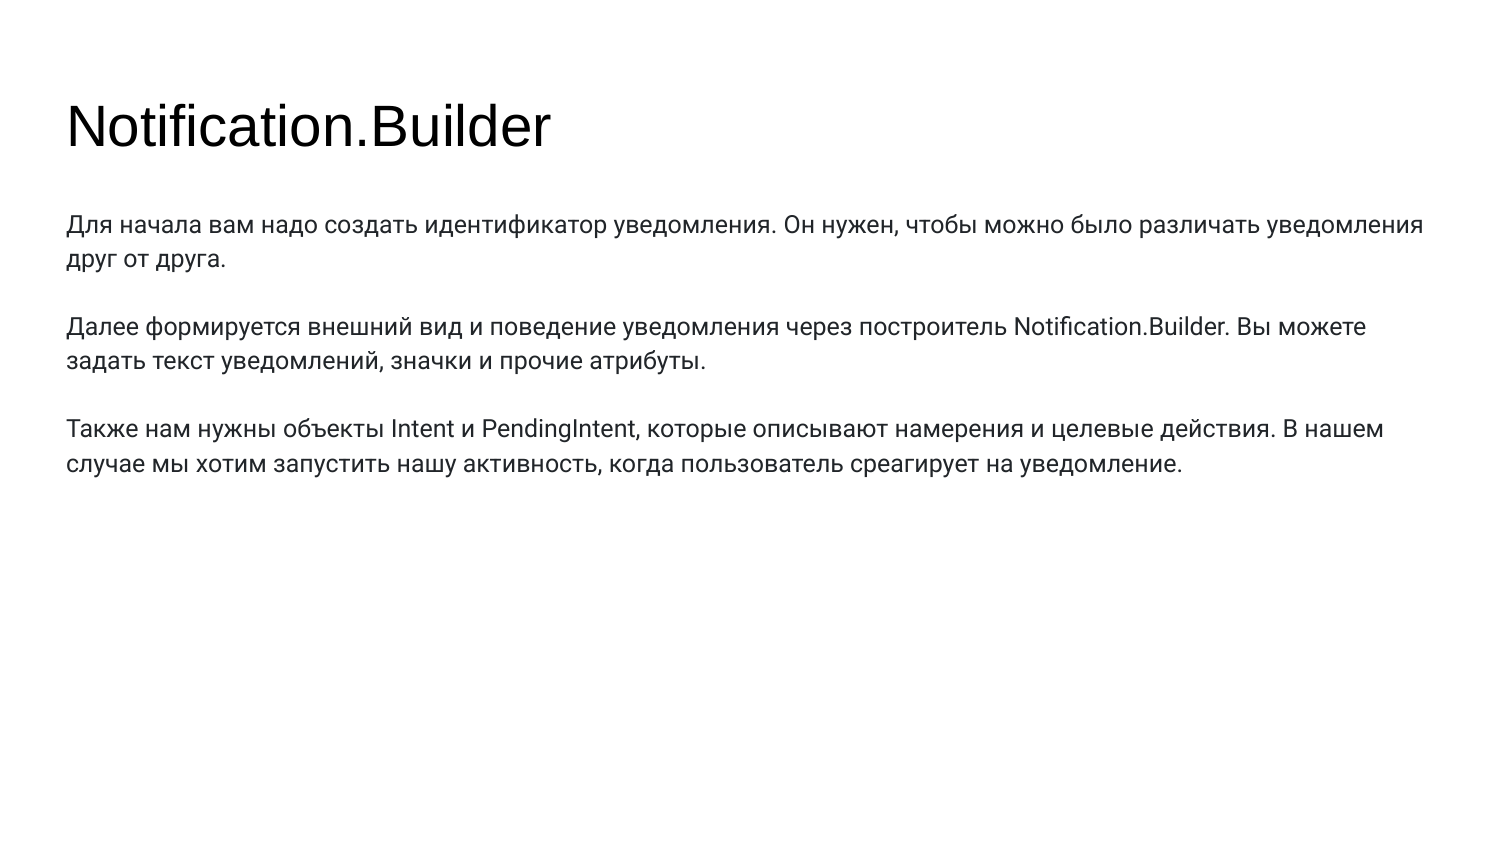

# Notification.Builder
Для начала вам надо создать идентификатор уведомления. Он нужен, чтобы можно было различать уведомления друг от друга.
Далее формируется внешний вид и поведение уведомления через построитель Notification.Builder. Вы можете задать текст уведомлений, значки и прочие атрибуты.
Также нам нужны объекты Intent и PendingIntent, которые описывают намерения и целевые действия. В нашем случае мы хотим запустить нашу активность, когда пользователь среагирует на уведомление.